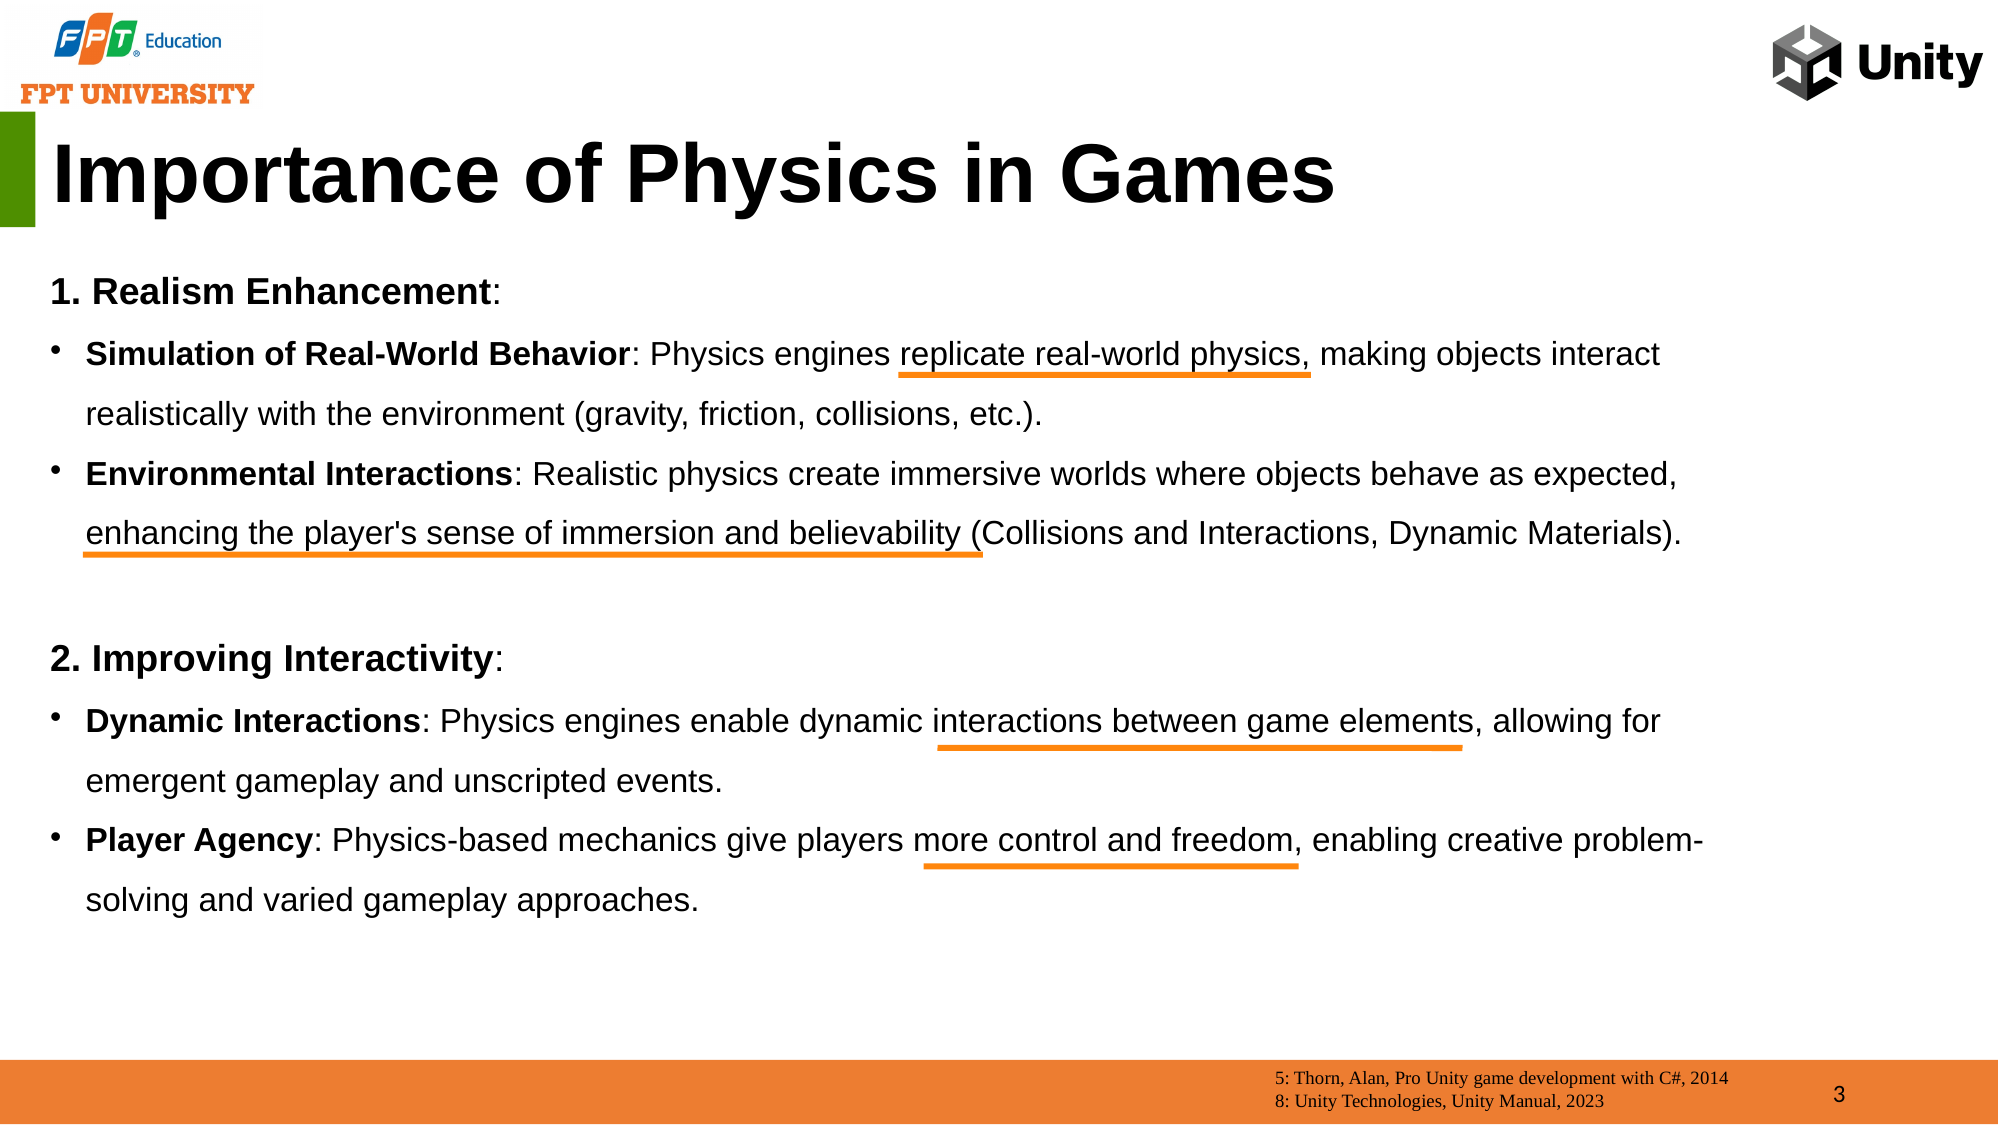

Importance of Physics in Games
1. Realism Enhancement:
Simulation of Real-World Behavior: Physics engines replicate real-world physics, making objects interact realistically with the environment (gravity, friction, collisions, etc.).
Environmental Interactions: Realistic physics create immersive worlds where objects behave as expected, enhancing the player's sense of immersion and believability (Collisions and Interactions, Dynamic Materials).

2. Improving Interactivity:
Dynamic Interactions: Physics engines enable dynamic interactions between game elements, allowing for emergent gameplay and unscripted events.
Player Agency: Physics-based mechanics give players more control and freedom, enabling creative problem-solving and varied gameplay approaches.

3
5: Thorn, Alan, Pro Unity game development with C#, 2014
8: Unity Technologies, Unity Manual, 2023